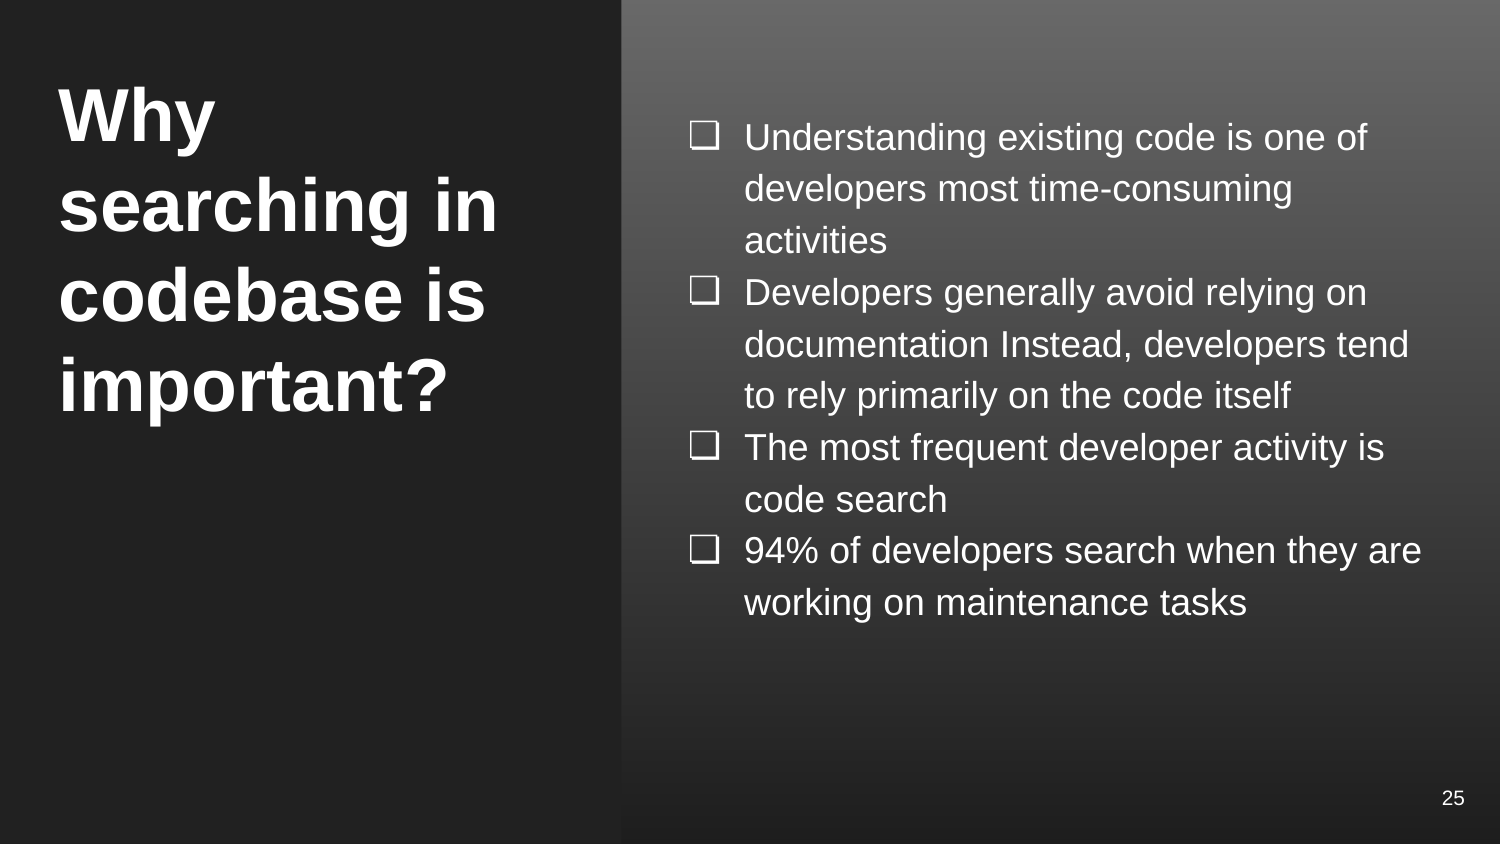

Understanding existing code is one of developers most time-consuming activities
Developers generally avoid relying on documentation Instead, developers tend to rely primarily on the code itself
The most frequent developer activity is code search
94% of developers search when they are working on maintenance tasks
# Why searching in codebase is important?
25